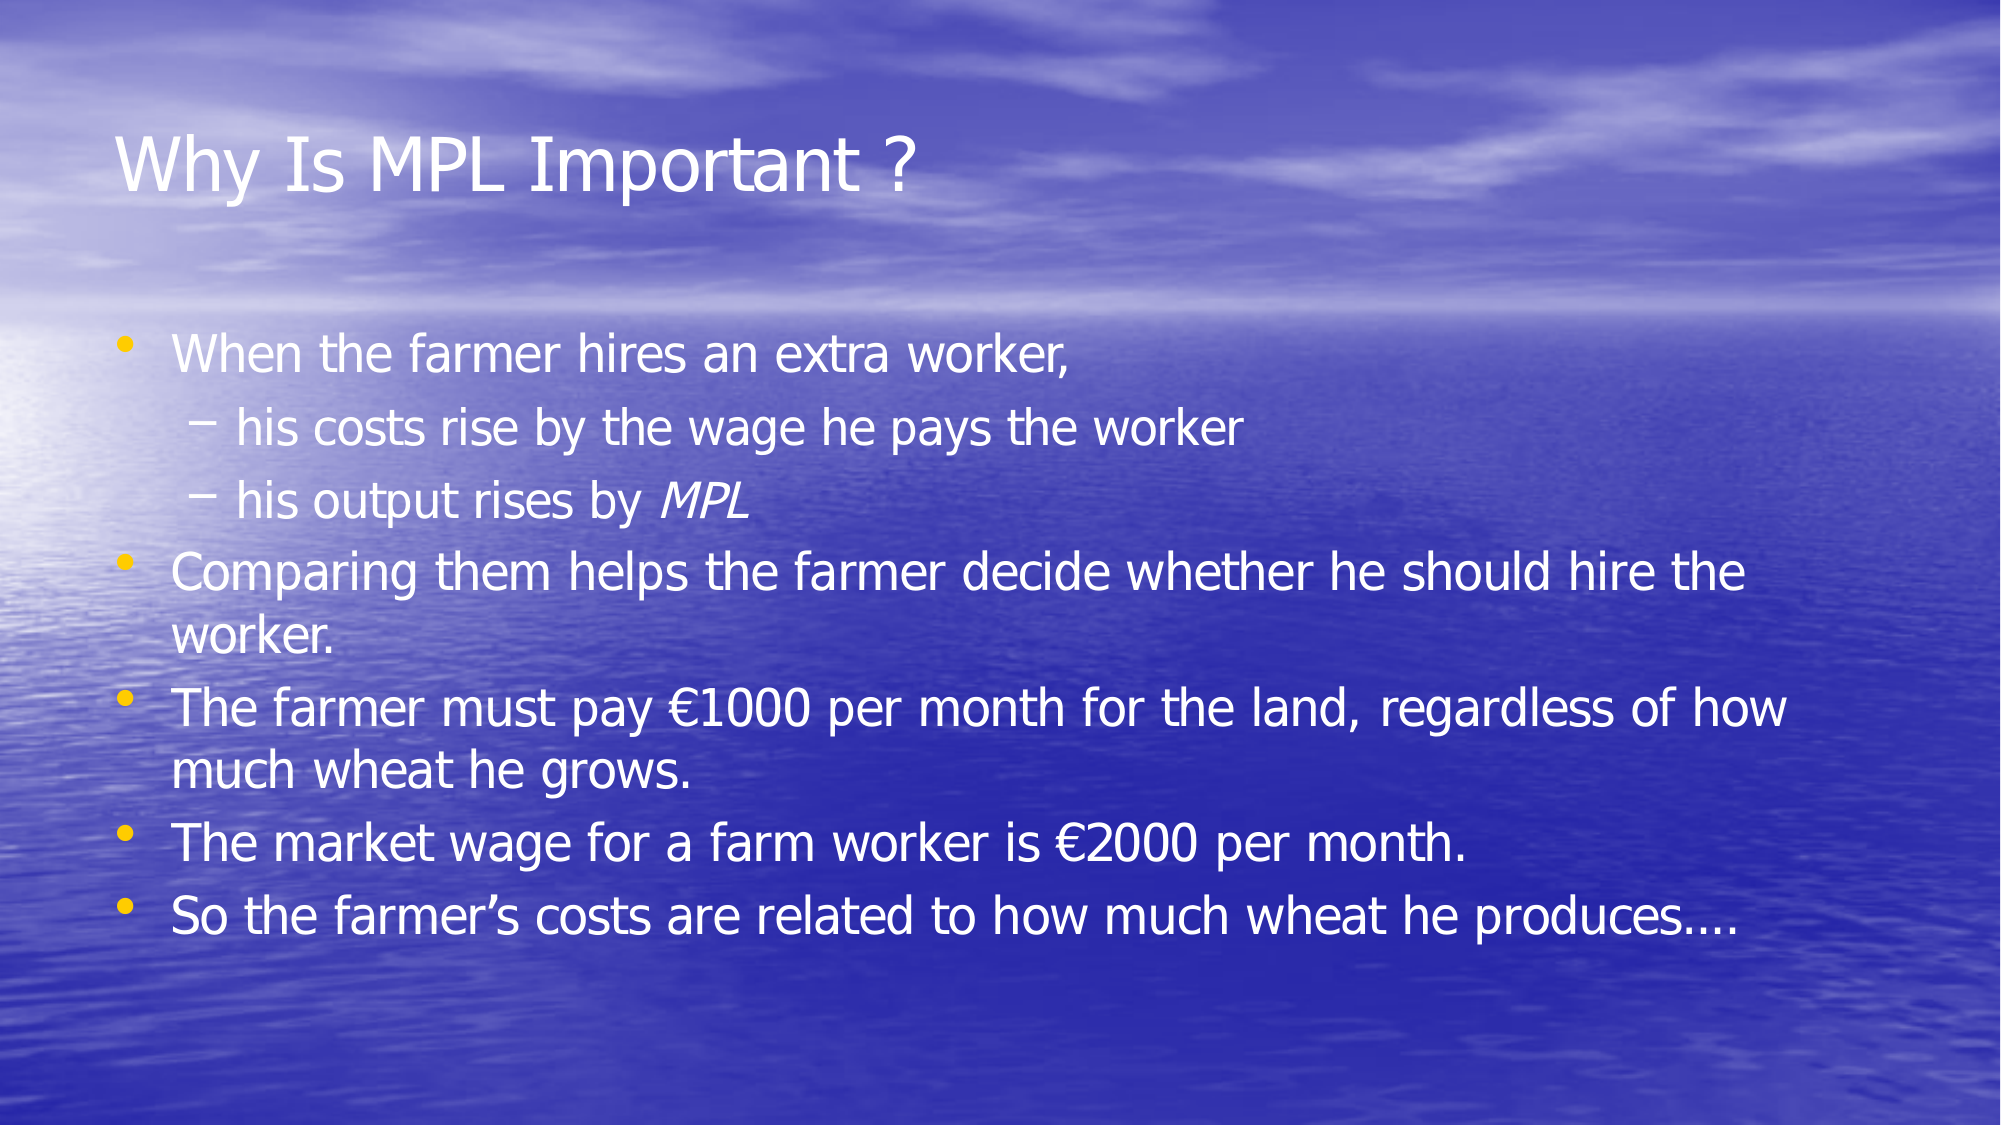

# Why Is MPL Important ?
When the farmer hires an extra worker,
his costs rise by the wage he pays the worker
his output rises by MPL
Comparing them helps the farmer decide whether he should hire the worker.
The farmer must pay €1000 per month for the land, regardless of how much wheat he grows.
The market wage for a farm worker is €2000 per month.
So the farmer’s costs are related to how much wheat he produces….